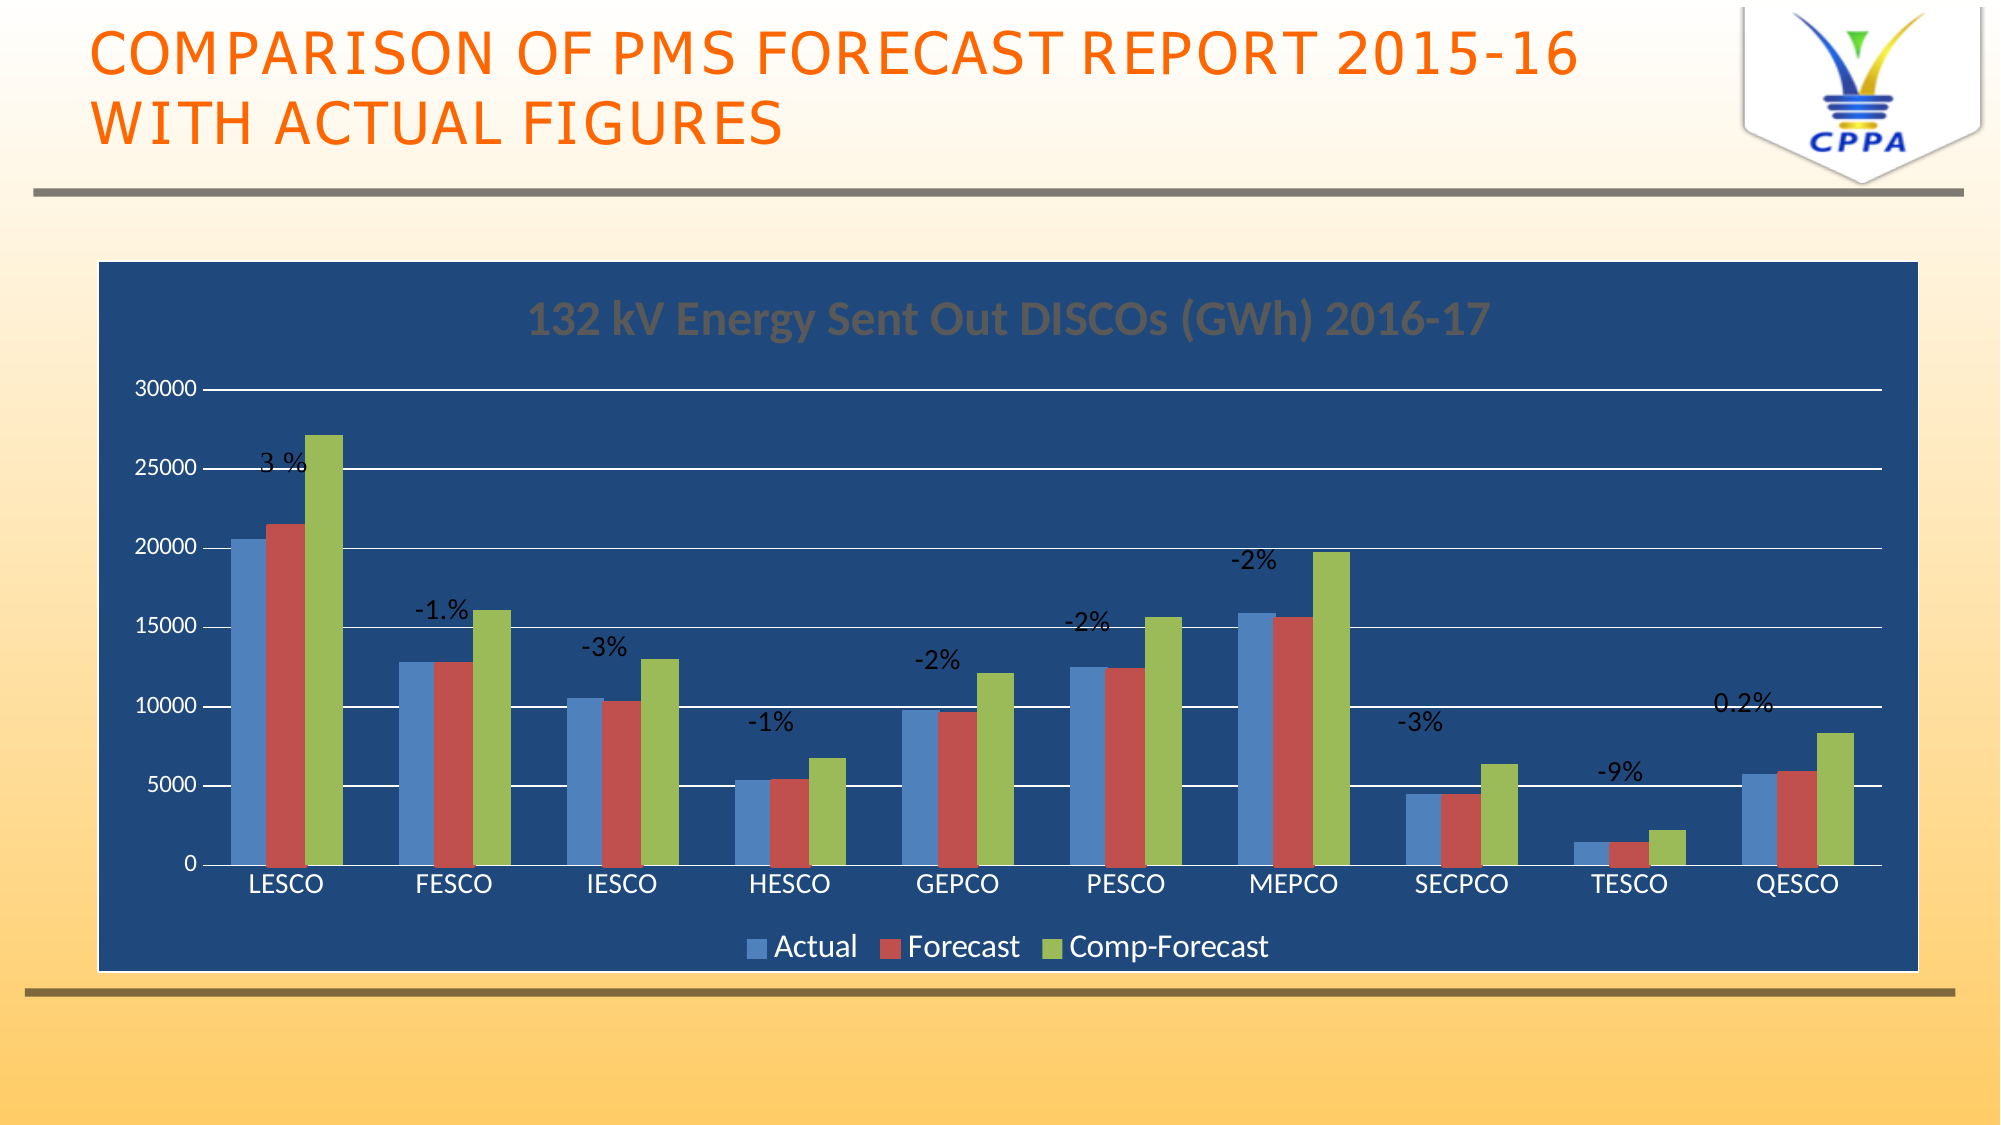

# COMPARISON OF PMS FORECAST REPORT 2015-16 WITH ACTUAL FIGURES

### Chart: 132 kV Energy Sent Out DISCOs (GWh) 2016-17

| Category | Actual | Forecast | Comp-Forecast |
|---|---|---|---|
| LESCO | 20622.0 | 21380.0 | 27142.0 |
| FESCO | 12858.0 | 12684.0 | 16146.0 |
| IESCO | 10583.0 | 10248.0 | 13009.0 |
| HESCO | 5359.0 | 5308.0 | 6756.0 |
| GEPCO | 9779.0 | 9523.0 | 12163.0 |
| PESCO | 12511.0 | 12275.0 | 15655.0 |
| MEPCO | 15952.0 | 15554.0 | 19779.0 |
| SECPCO | 4489.0 | 4340.0 | 6374.0 |
| TESCO | 1451.0 | 1321.0 | 2219.0 |
| QESCO | 5789.0 | 5801.0 | 8376.0 |